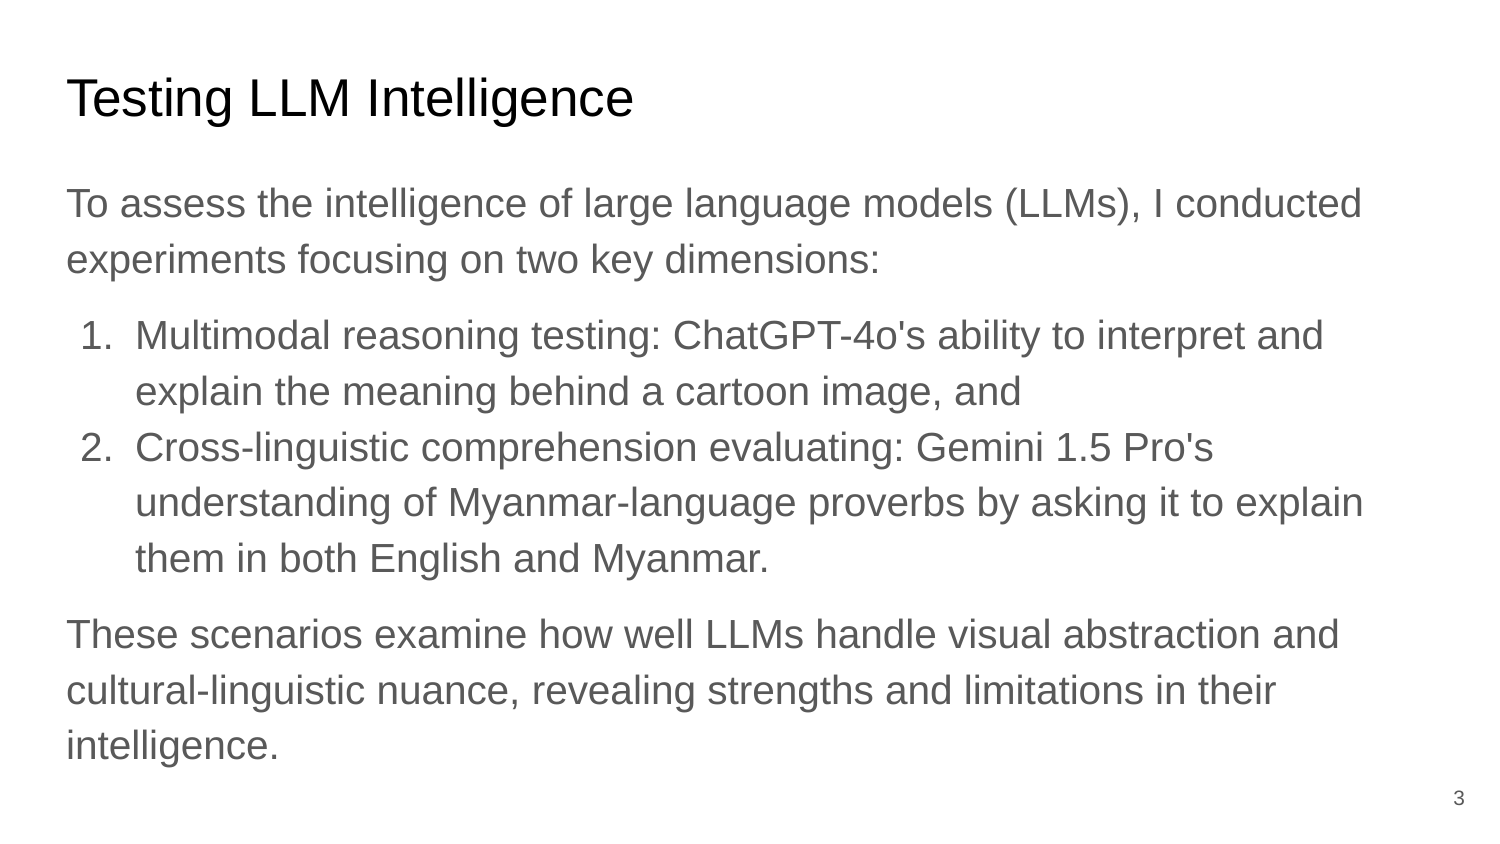

# Testing LLM Intelligence
To assess the intelligence of large language models (LLMs), I conducted experiments focusing on two key dimensions:
Multimodal reasoning testing: ChatGPT-4o's ability to interpret and explain the meaning behind a cartoon image, and
Cross-linguistic comprehension evaluating: Gemini 1.5 Pro's understanding of Myanmar-language proverbs by asking it to explain them in both English and Myanmar.
These scenarios examine how well LLMs handle visual abstraction and cultural-linguistic nuance, revealing strengths and limitations in their intelligence.
3